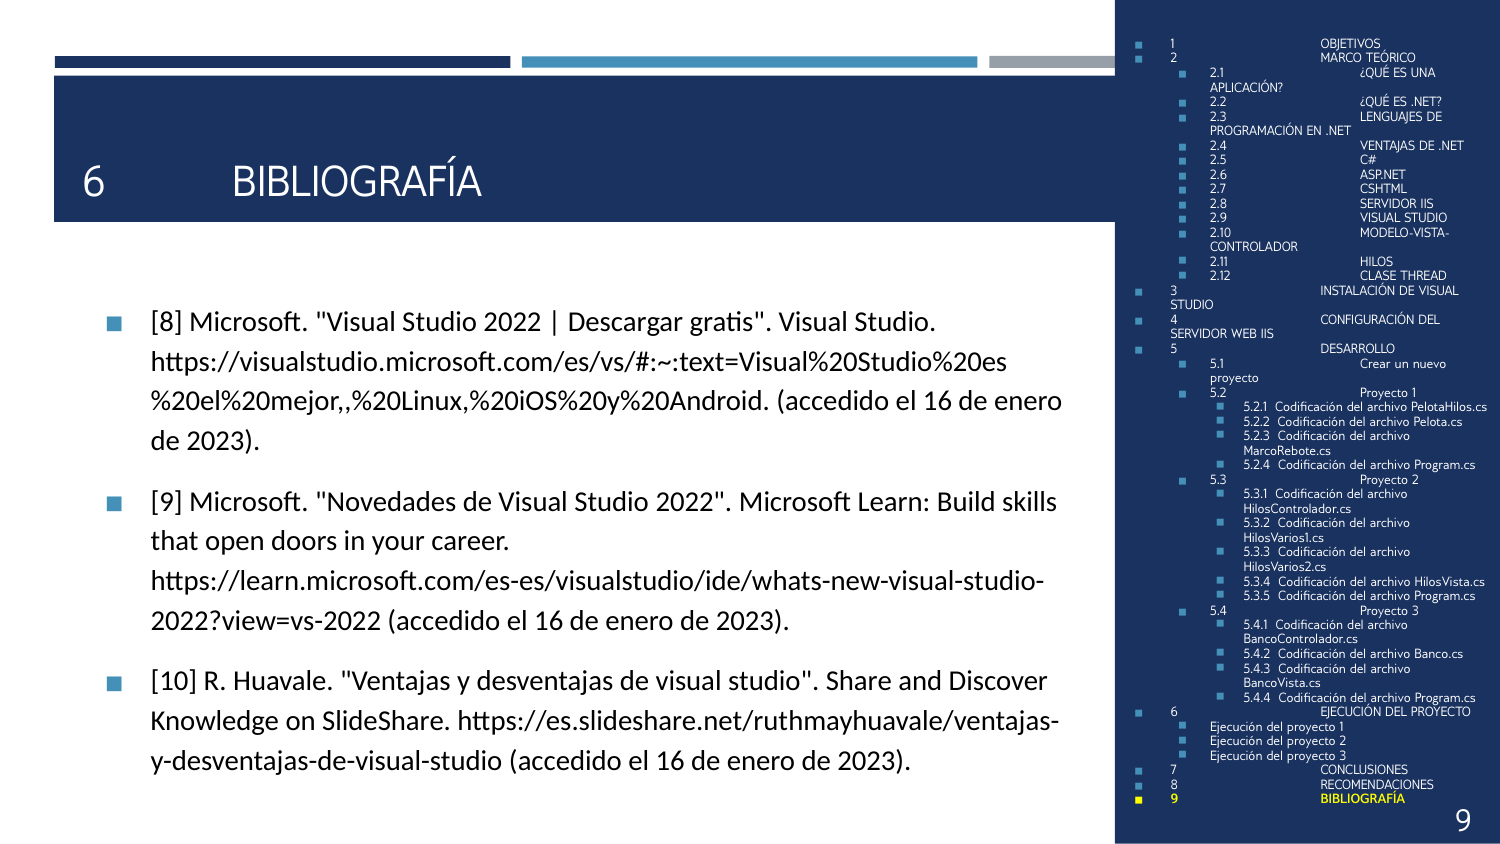

1	OBJETIVOS
2	MARCO TEÓRICO
2.1	¿QUÉ ES UNA APLICACIÓN?
2.2	¿QUÉ ES .NET?
2.3	LENGUAJES DE PROGRAMACIÓN EN .NET
2.4	VENTAJAS DE .NET
2.5	C#
2.6	ASP.NET
2.7	CSHTML
2.8	SERVIDOR IIS
2.9	VISUAL STUDIO
2.10	MODELO-VISTA-CONTROLADOR
2.11	HILOS
2.12	CLASE THREAD
3	INSTALACIÓN DE VISUAL STUDIO
4	CONFIGURACIÓN DEL SERVIDOR WEB IIS
5	DESARROLLO
5.1	Crear un nuevo proyecto
5.2	Proyecto 1
5.2.1  Codificación del archivo PelotaHilos.cs
5.2.2  Codificación del archivo Pelota.cs
5.2.3  Codificación del archivo MarcoRebote.cs
5.2.4  Codificación del archivo Program.cs
5.3	Proyecto 2
5.3.1  Codificación del archivo HilosControlador.cs
5.3.2  Codificación del archivo HilosVarios1.cs
5.3.3  Codificación del archivo HilosVarios2.cs
5.3.4  Codificación del archivo HilosVista.cs
5.3.5  Codificación del archivo Program.cs
5.4	Proyecto 3
5.4.1  Codificación del archivo BancoControlador.cs
5.4.2  Codificación del archivo Banco.cs
5.4.3  Codificación del archivo BancoVista.cs
5.4.4  Codificación del archivo Program.cs
6	EJECUCIÓN DEL PROYECTO
Ejecución del proyecto 1
Ejecución del proyecto 2
Ejecución del proyecto 3
7	CONCLUSIONES
8	RECOMENDACIONES
9	BIBLIOGRAFÍA
# 6	BIBLIOGRAFÍA
[8] Microsoft. "Visual Studio 2022 | Descargar gratis". Visual Studio. https://visualstudio.microsoft.com/es/vs/#:~:text=Visual%20Studio%20es%20el%20mejor,,%20Linux,%20iOS%20y%20Android. (accedido el 16 de enero de 2023).
[9] Microsoft. "Novedades de Visual Studio 2022". Microsoft Learn: Build skills that open doors in your career. https://learn.microsoft.com/es-es/visualstudio/ide/whats-new-visual-studio-2022?view=vs-2022 (accedido el 16 de enero de 2023).
[10] R. Huavale. "Ventajas y desventajas de visual studio". Share and Discover Knowledge on SlideShare. https://es.slideshare.net/ruthmayhuavale/ventajas-y-desventajas-de-visual-studio (accedido el 16 de enero de 2023).
90